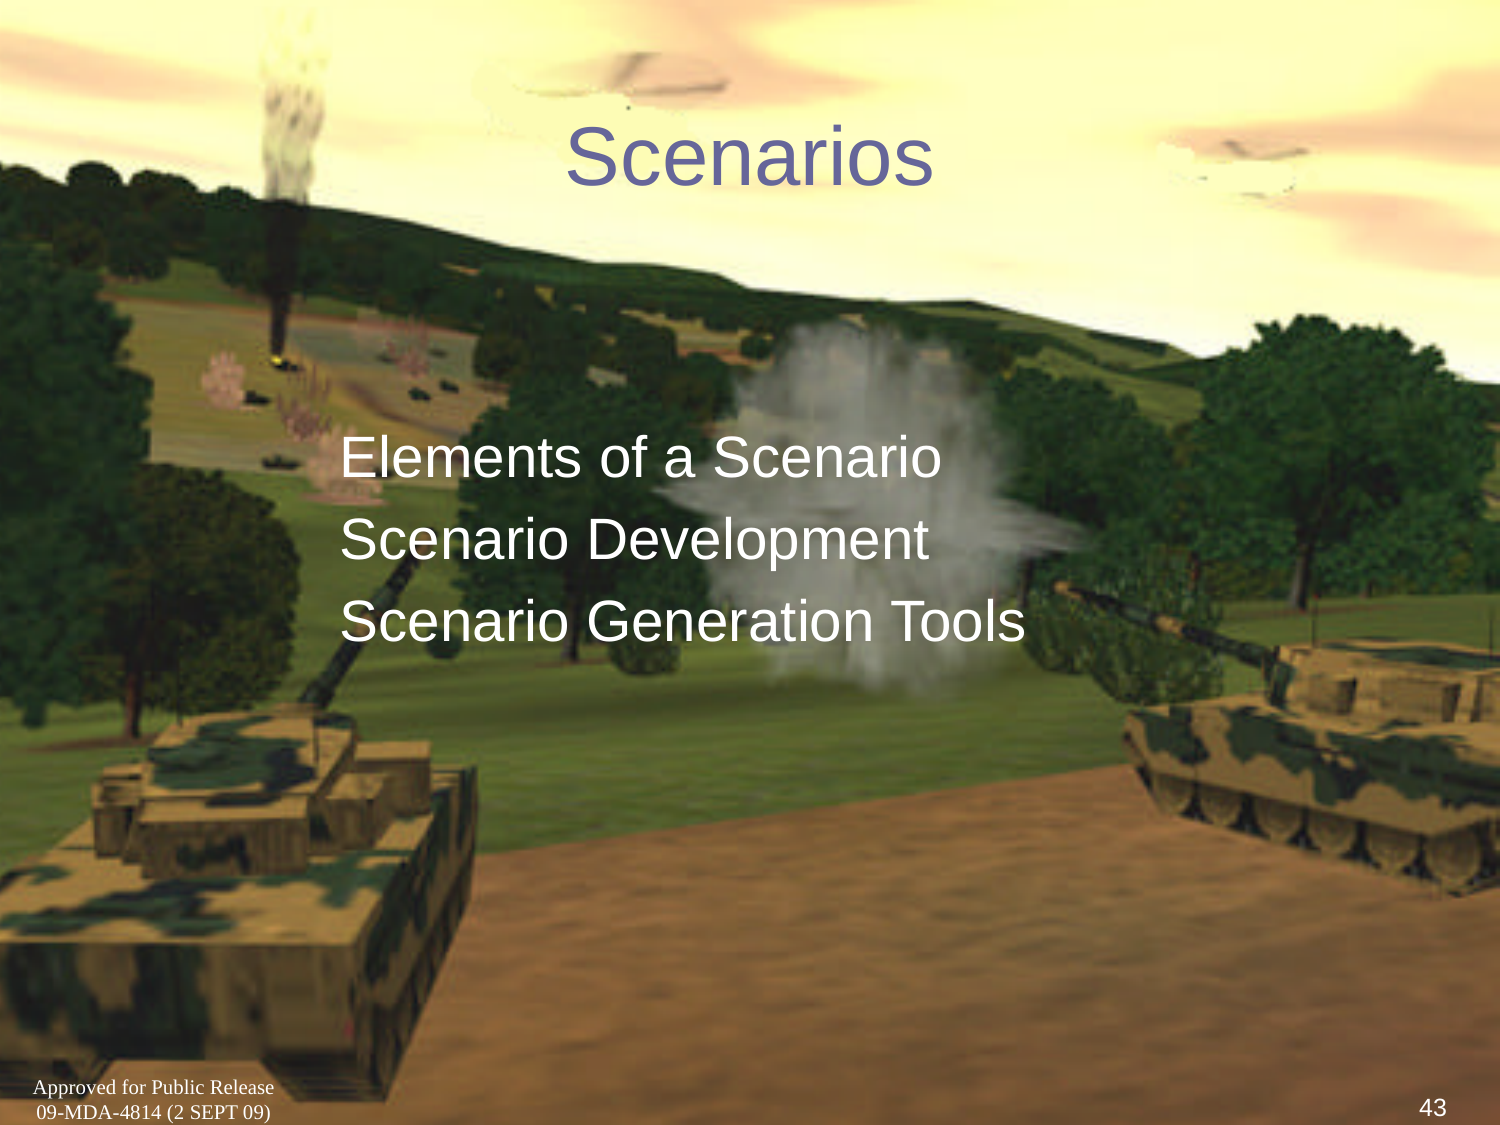

# Scenarios
Elements of a Scenario
Scenario Development
Scenario Generation Tools
43